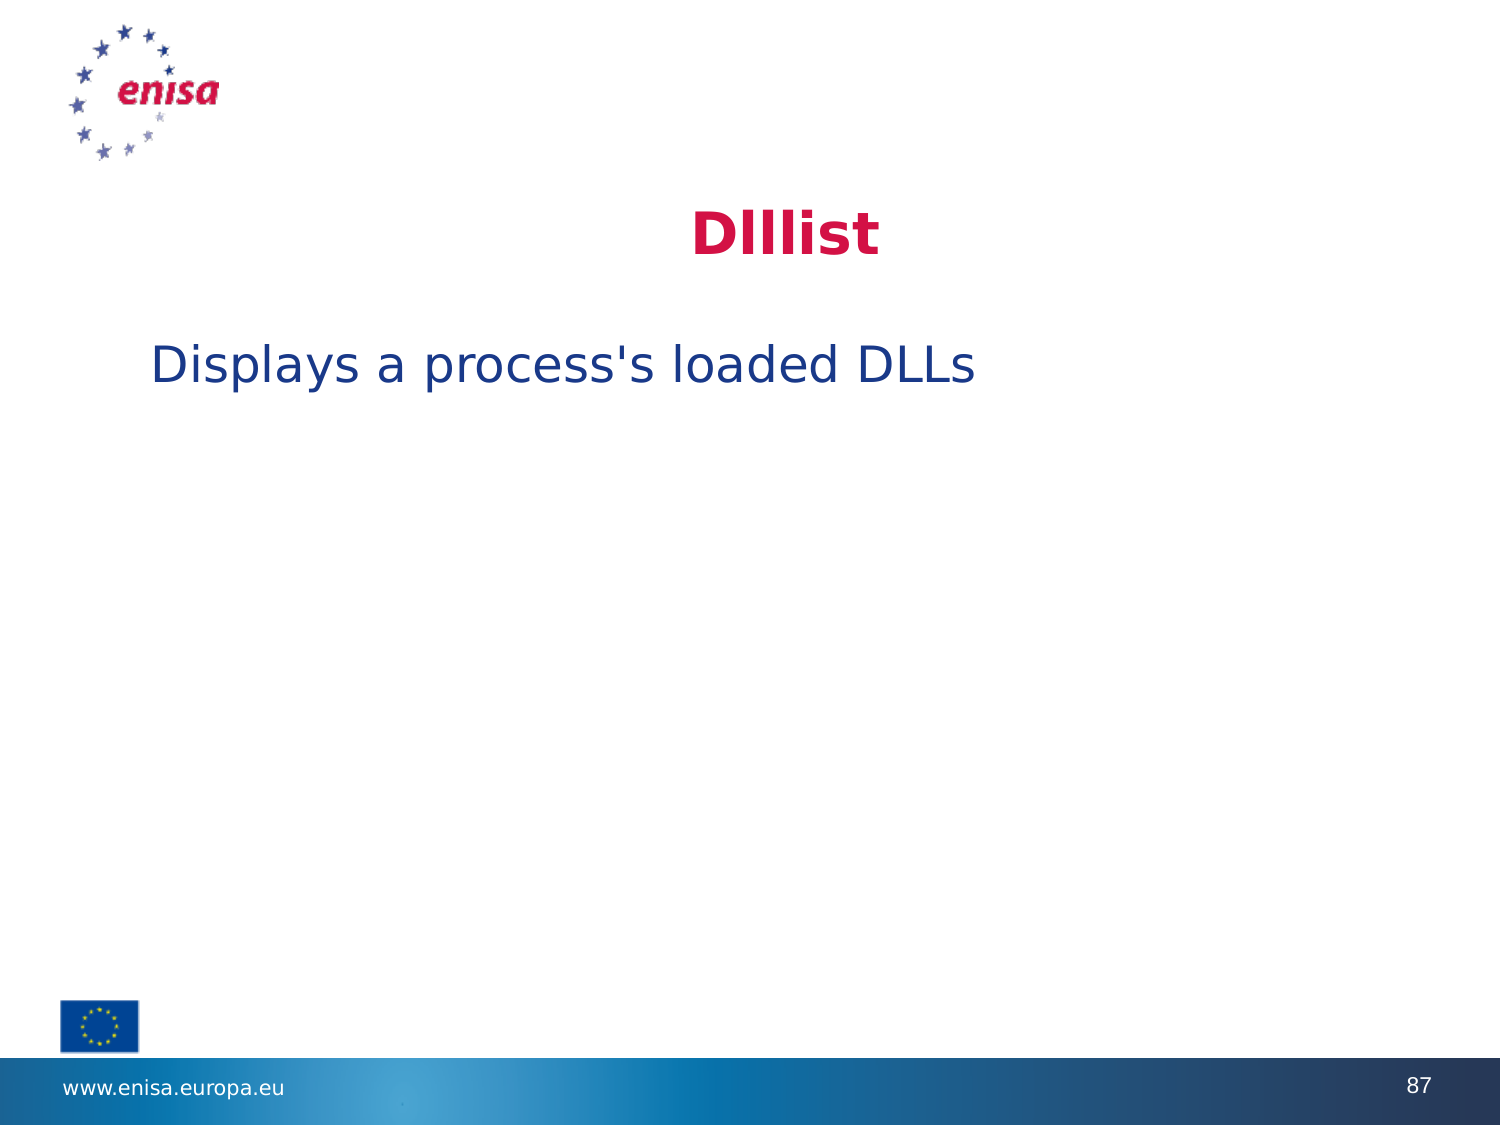

# Dlllist
Displays a process's loaded DLLs